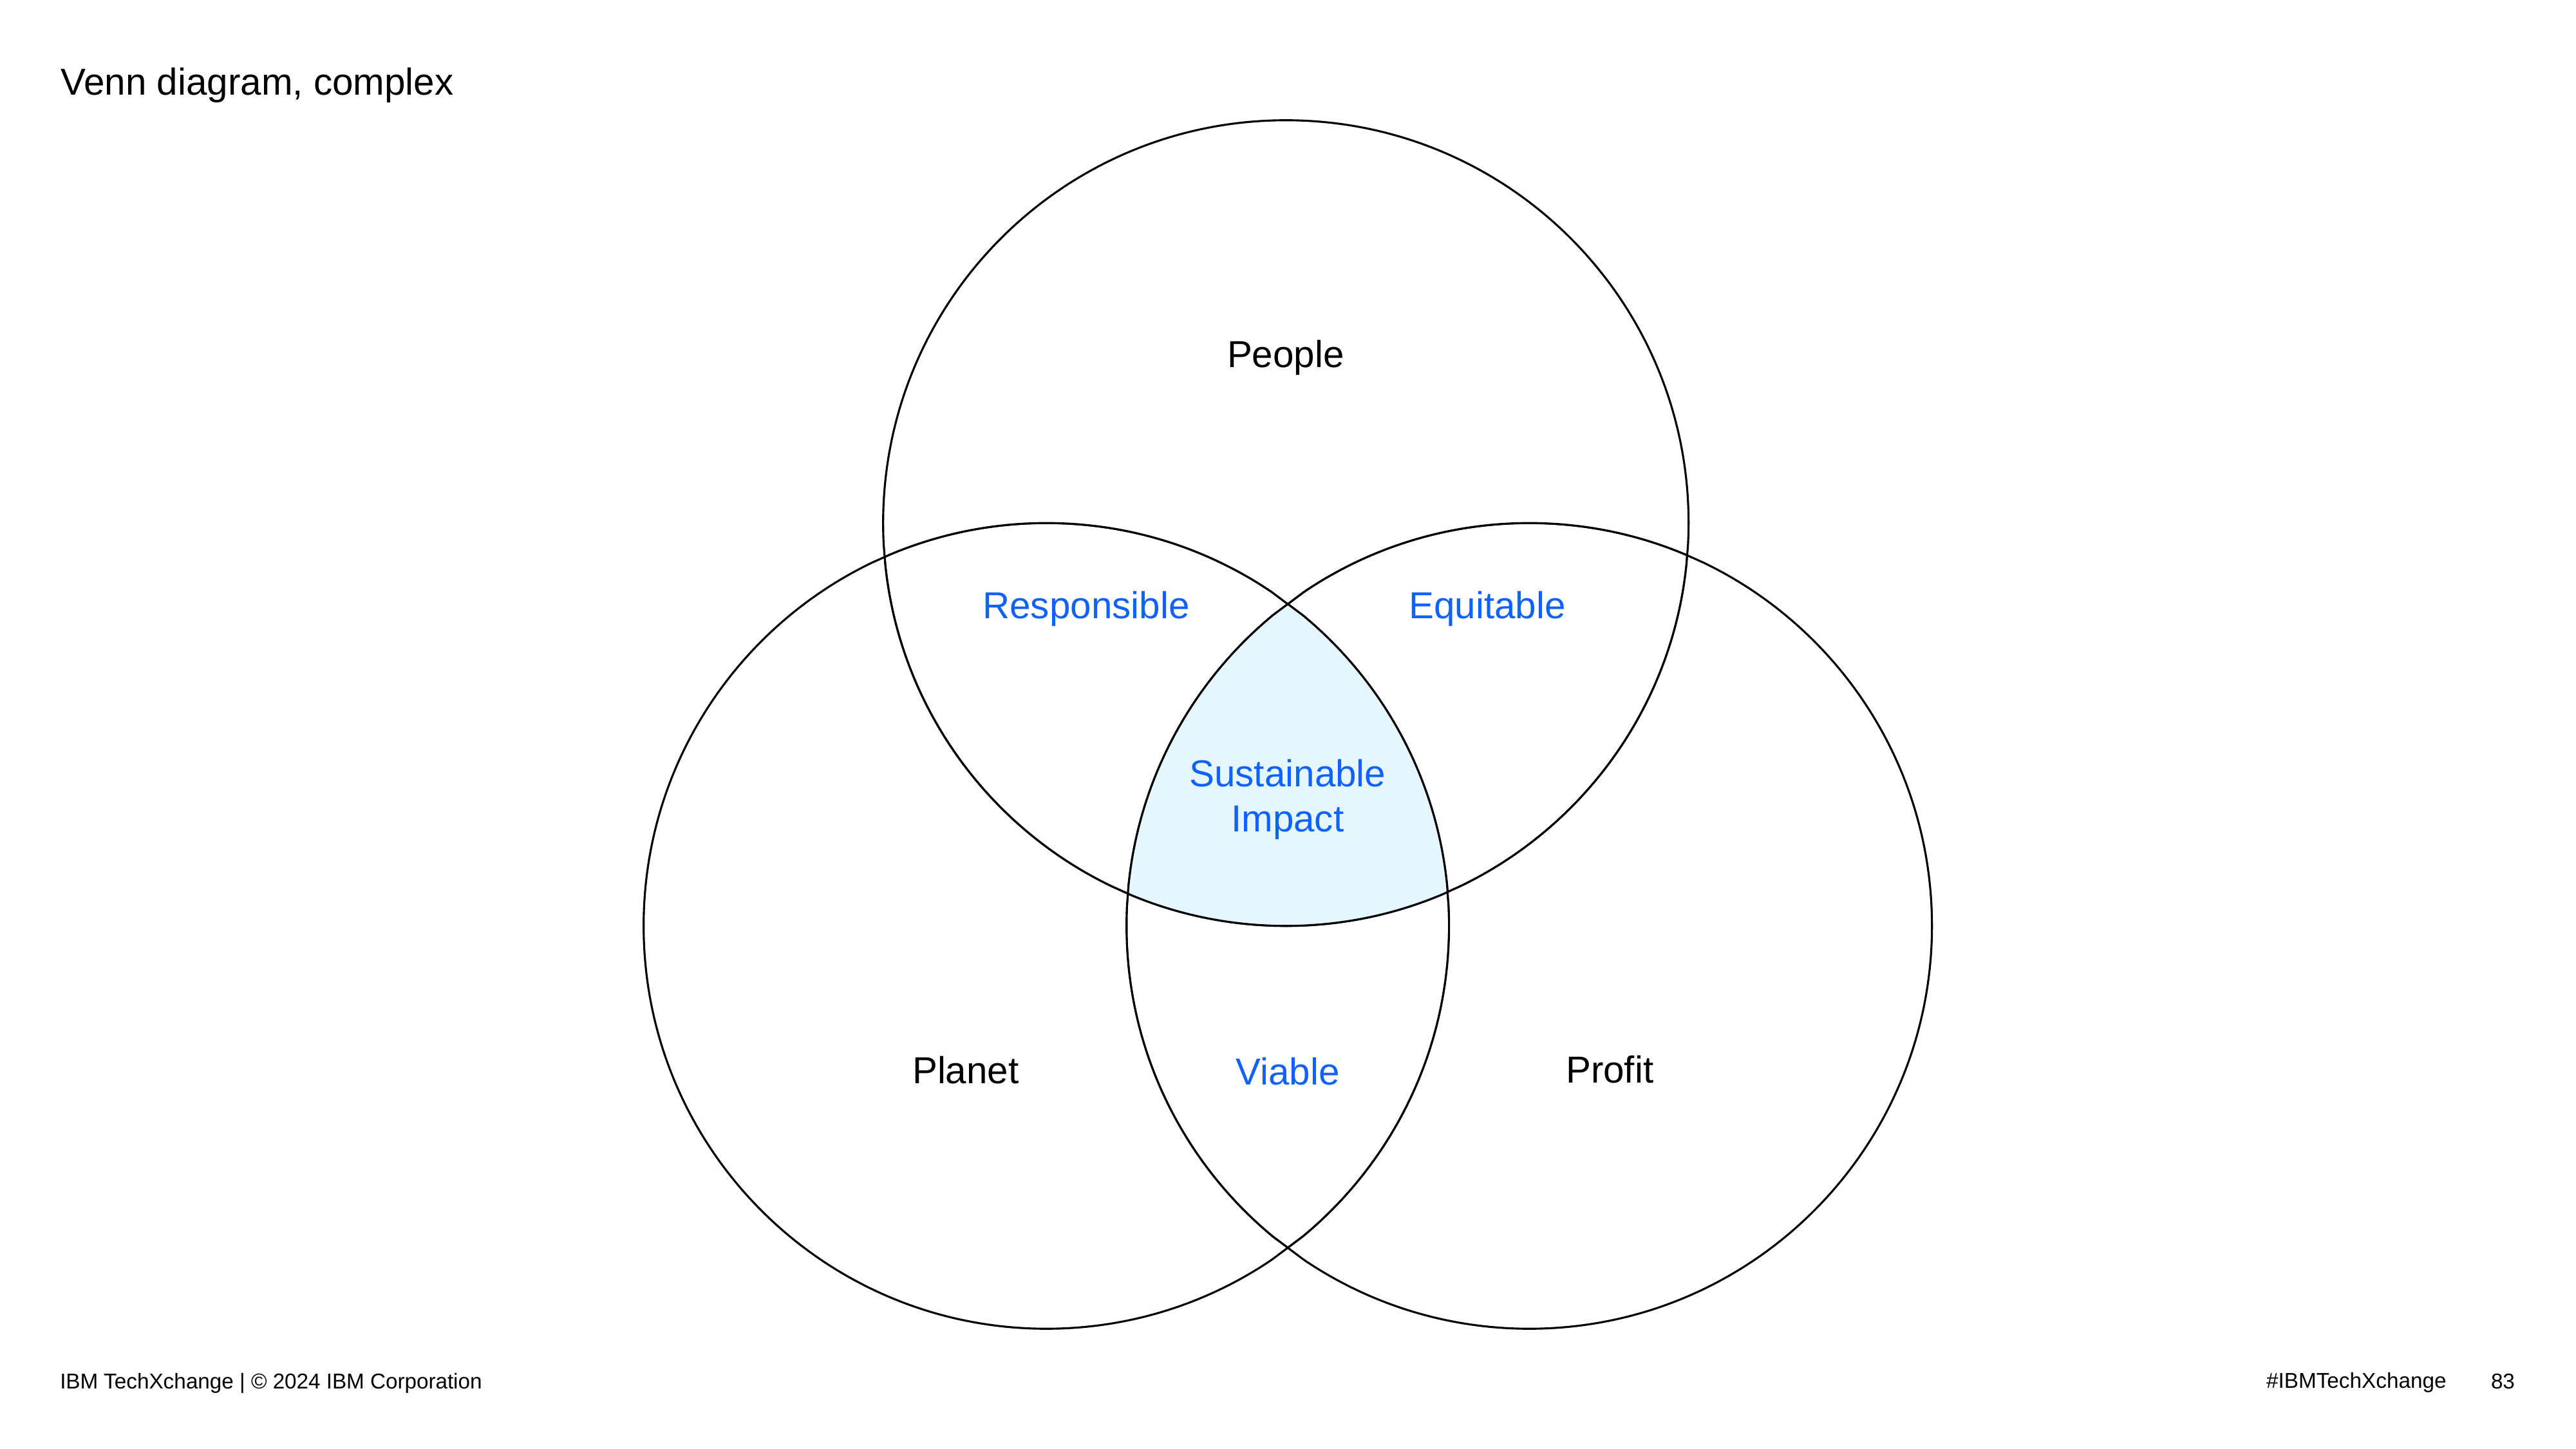

# Venn diagram, complex
People
Responsible
Equitable
Profit
Planet
Sustainable Impact
Viable
IBM TechXchange | © 2024 IBM Corporation
83